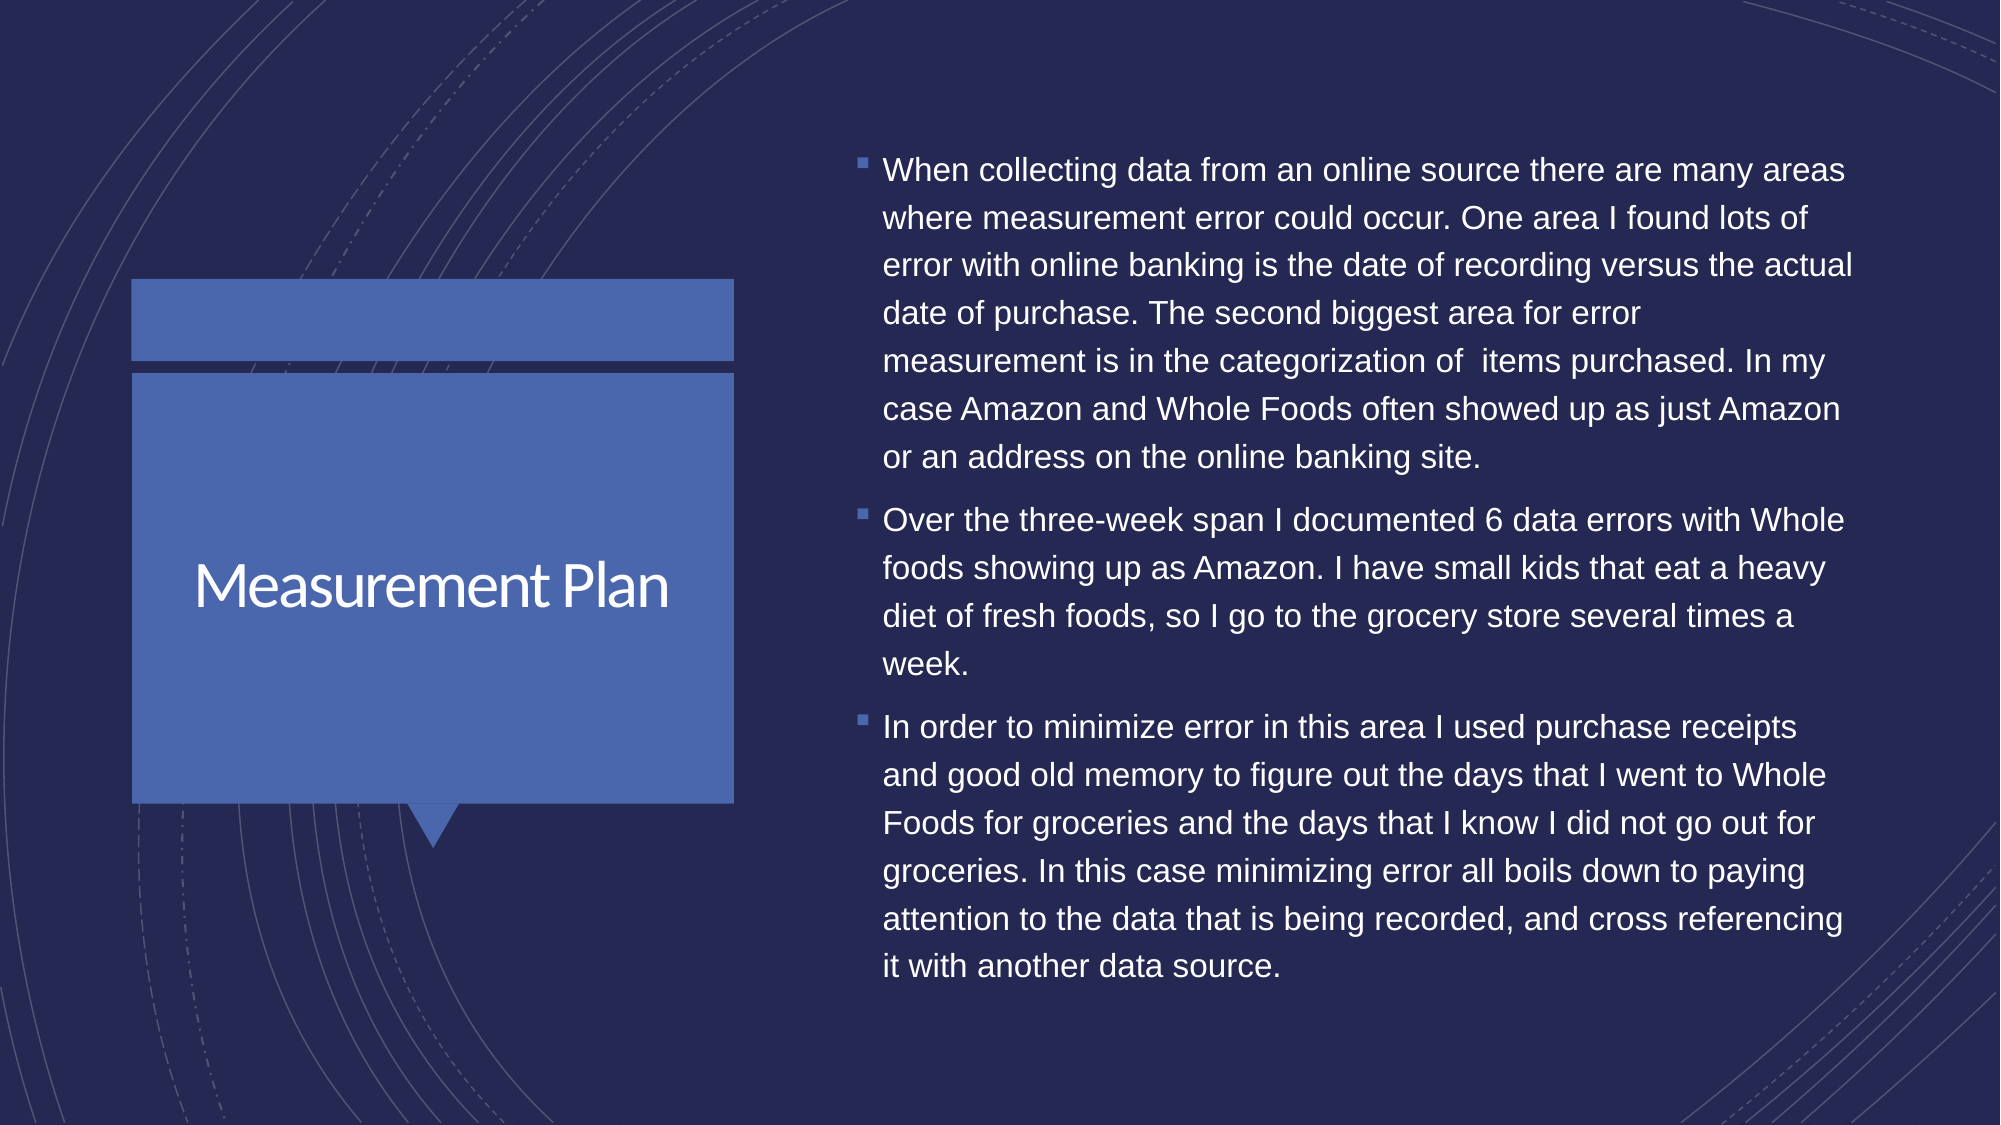

When collecting data from an online source there are many areas where measurement error could occur. One area I found lots of error with online banking is the date of recording versus the actual date of purchase. The second biggest area for error measurement is in the categorization of  items purchased. In my case Amazon and Whole Foods often showed up as just Amazon or an address on the online banking site.
Over the three-week span I documented 6 data errors with Whole foods showing up as Amazon. I have small kids that eat a heavy diet of fresh foods, so I go to the grocery store several times a week.
In order to minimize error in this area I used purchase receipts and good old memory to figure out the days that I went to Whole Foods for groceries and the days that I know I did not go out for groceries. In this case minimizing error all boils down to paying attention to the data that is being recorded, and cross referencing it with another data source.

# Measurement Plan